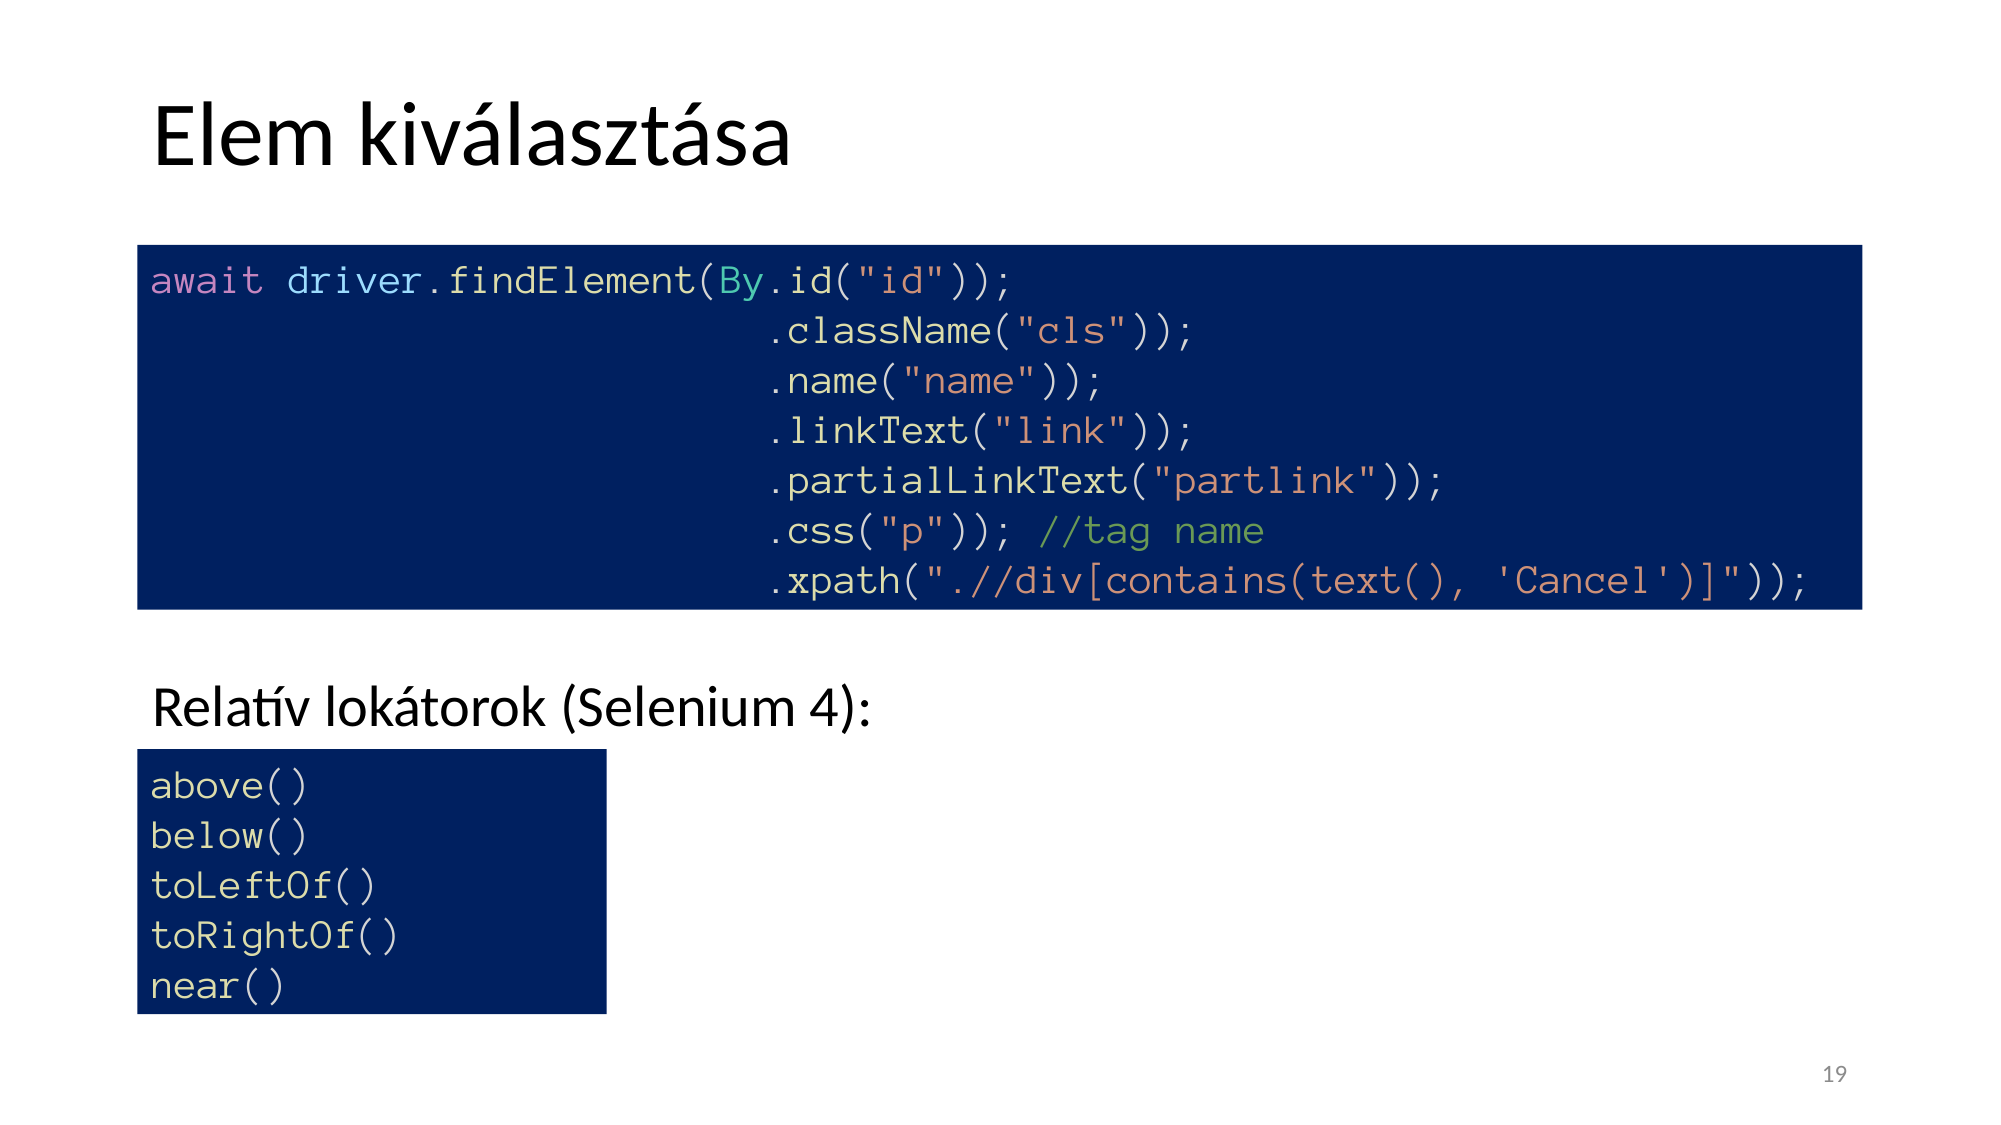

# Elem kiválasztása
await driver.findElement(By.id("id"));
                           .className("cls"));
                           .name("name"));
                           .linkText("link"));
                           .partialLinkText("partlink"));
                           .css("p")); //tag name
                           .xpath(".//div[contains(text(), 'Cancel')]"));
Relatív lokátorok (Selenium 4):
above()
below()
toLeftOf()
toRightOf()
near()
19